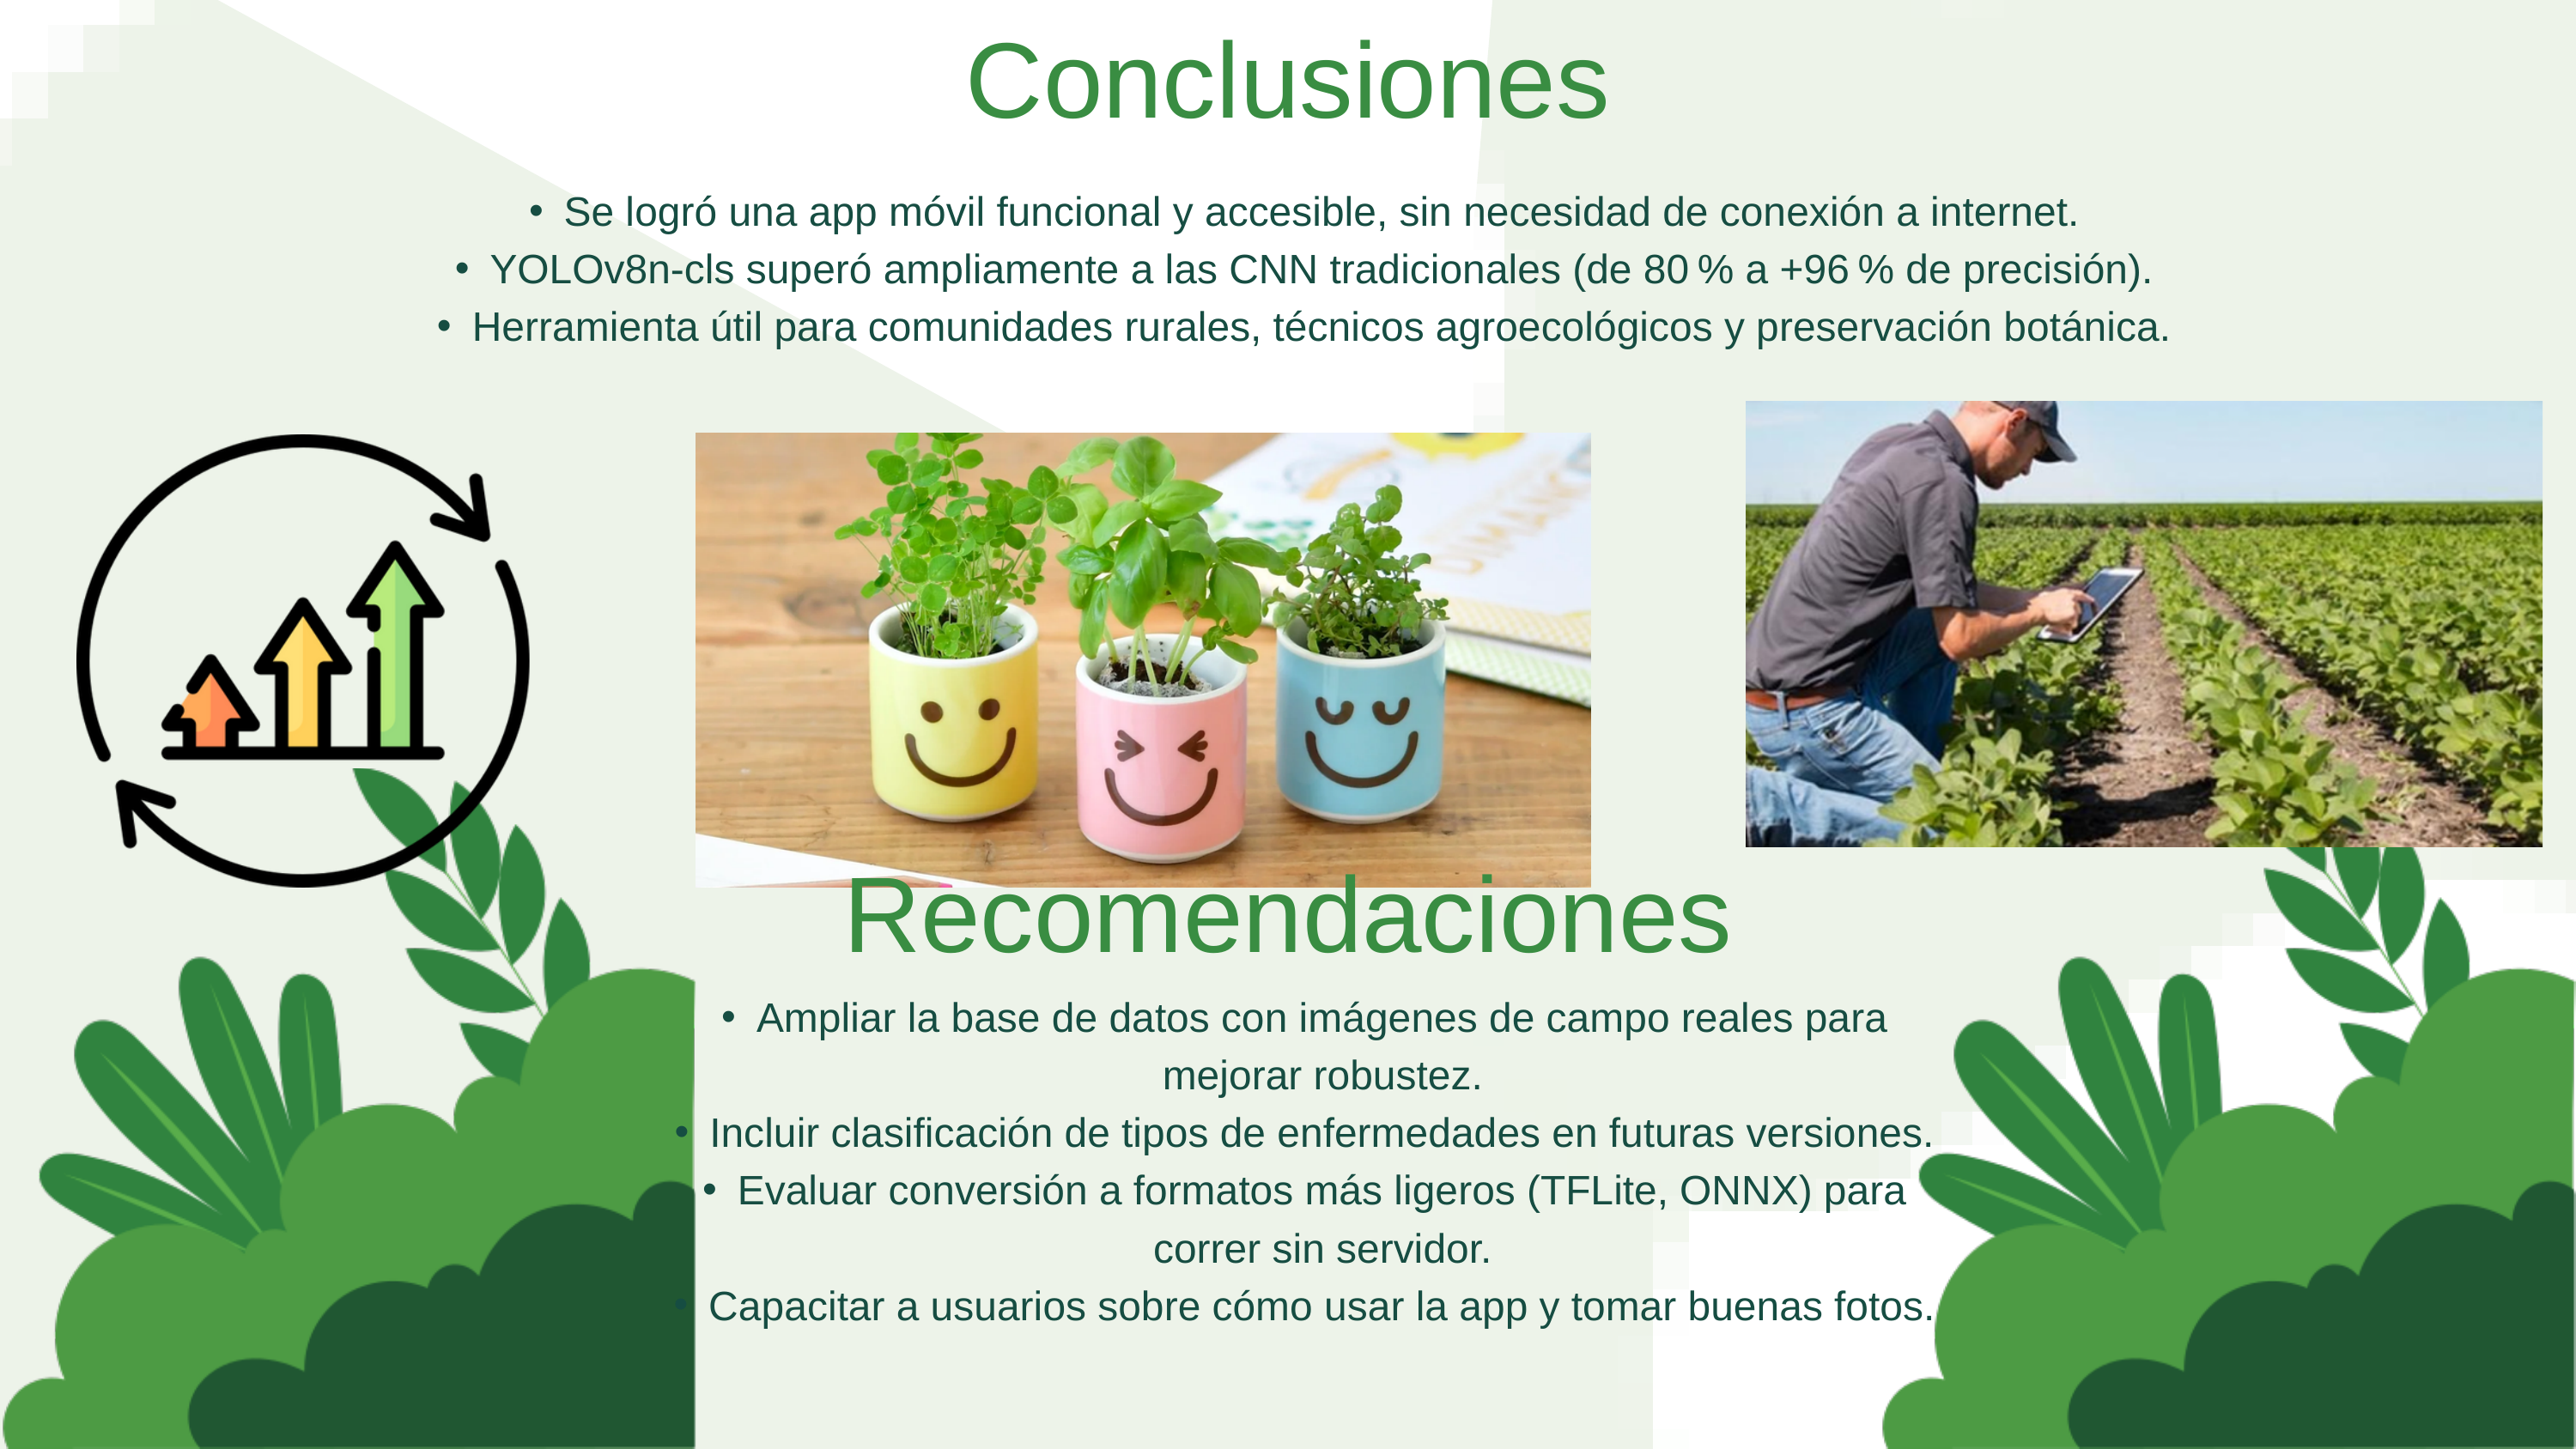

Conclusiones
Se logró una app móvil funcional y accesible, sin necesidad de conexión a internet.
YOLOv8n-cls superó ampliamente a las CNN tradicionales (de 80 % a +96 % de precisión).
Herramienta útil para comunidades rurales, técnicos agroecológicos y preservación botánica.

Recomendaciones
Ampliar la base de datos con imágenes de campo reales para mejorar robustez.
Incluir clasificación de tipos de enfermedades en futuras versiones.
Evaluar conversión a formatos más ligeros (TFLite, ONNX) para correr sin servidor.
Capacitar a usuarios sobre cómo usar la app y tomar buenas fotos.